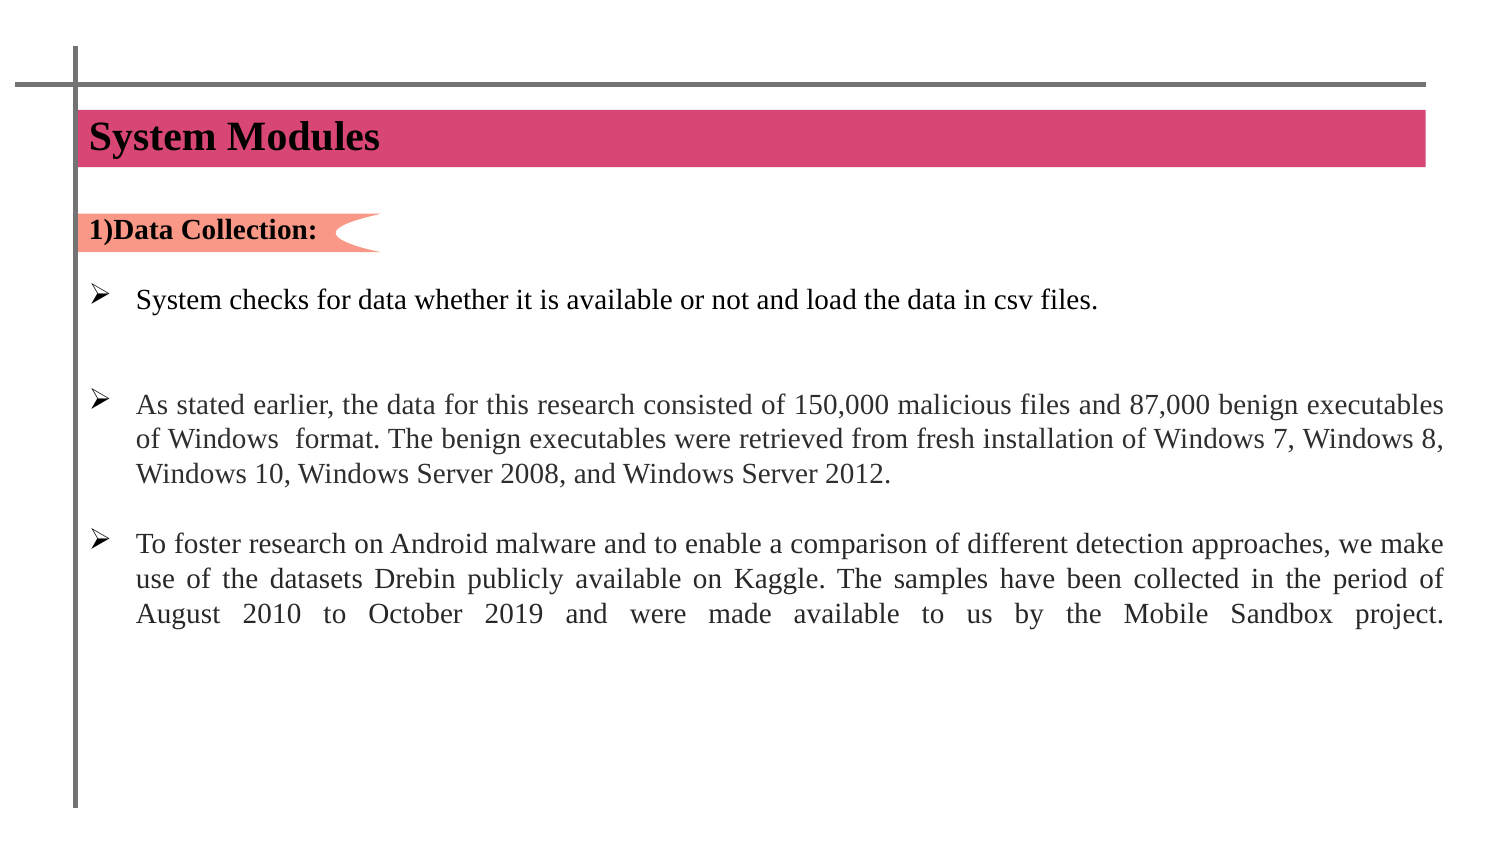

System Modules

1)Data Collection:

System checks for data whether it is available or not and load the data in csv files.

As stated earlier, the data for this research consisted of 150,000 malicious files and 87,000 benign executables of Windows  format. The benign executables were retrieved from fresh installation of Windows 7, Windows 8, Windows 10, Windows Server 2008, and Windows Server 2012.

To foster research on Android malware and to enable a comparison of different detection approaches, we make use of the datasets Drebin publicly available on Kaggle. The samples have been collected in the period of August 2010 to October 2019 and were made available to us by the Mobile Sandbox project.